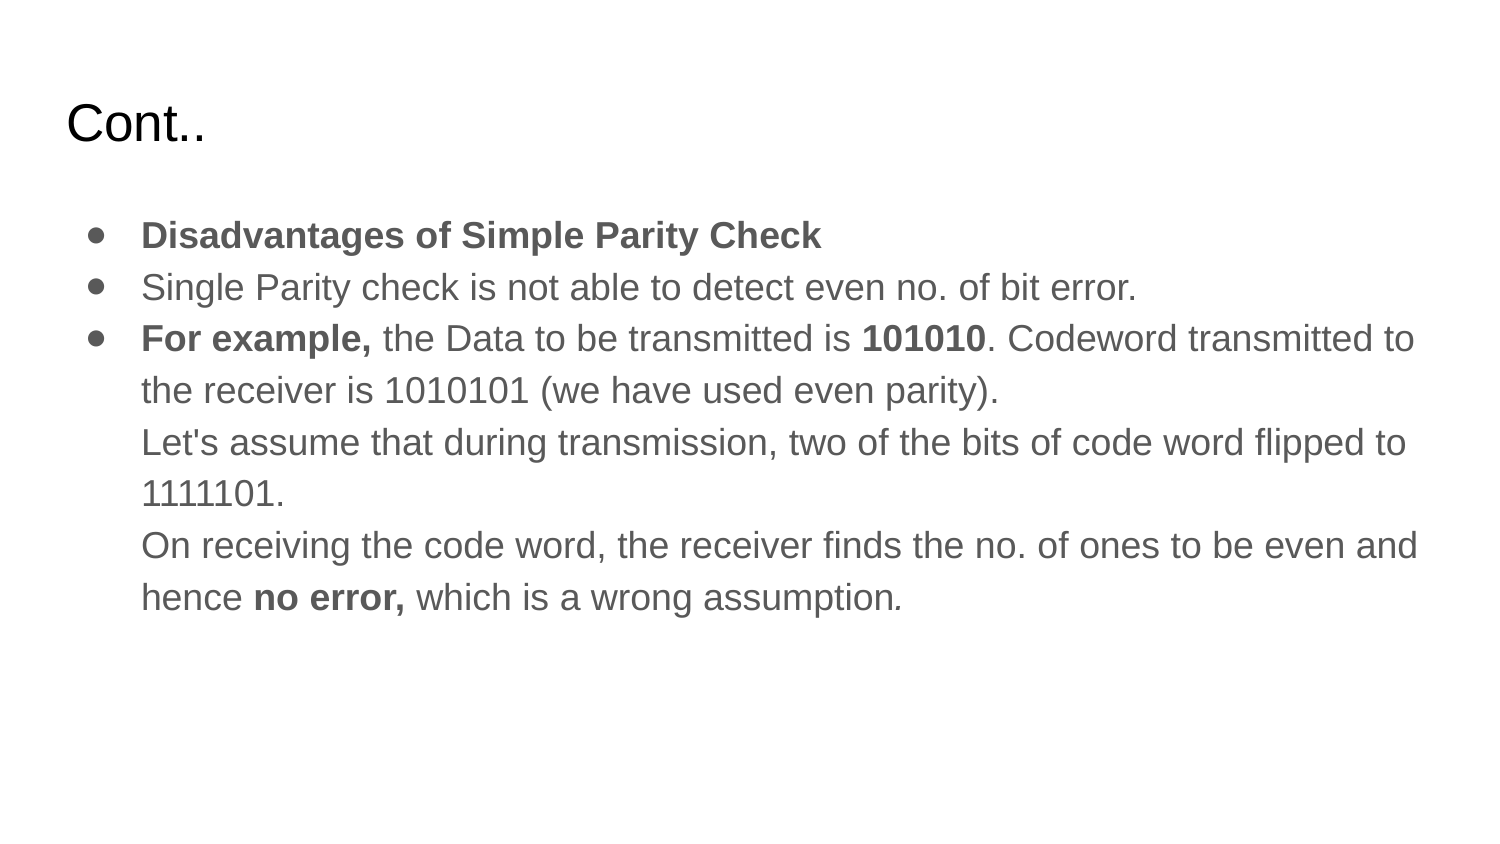

# Cont..
Disadvantages of Simple Parity Check
Single Parity check is not able to detect even no. of bit error.
For example, the Data to be transmitted is 101010. Codeword transmitted to the receiver is 1010101 (we have used even parity). 
Let's assume that during transmission, two of the bits of code word flipped to 1111101.
On receiving the code word, the receiver finds the no. of ones to be even and hence no error, which is a wrong assumption.